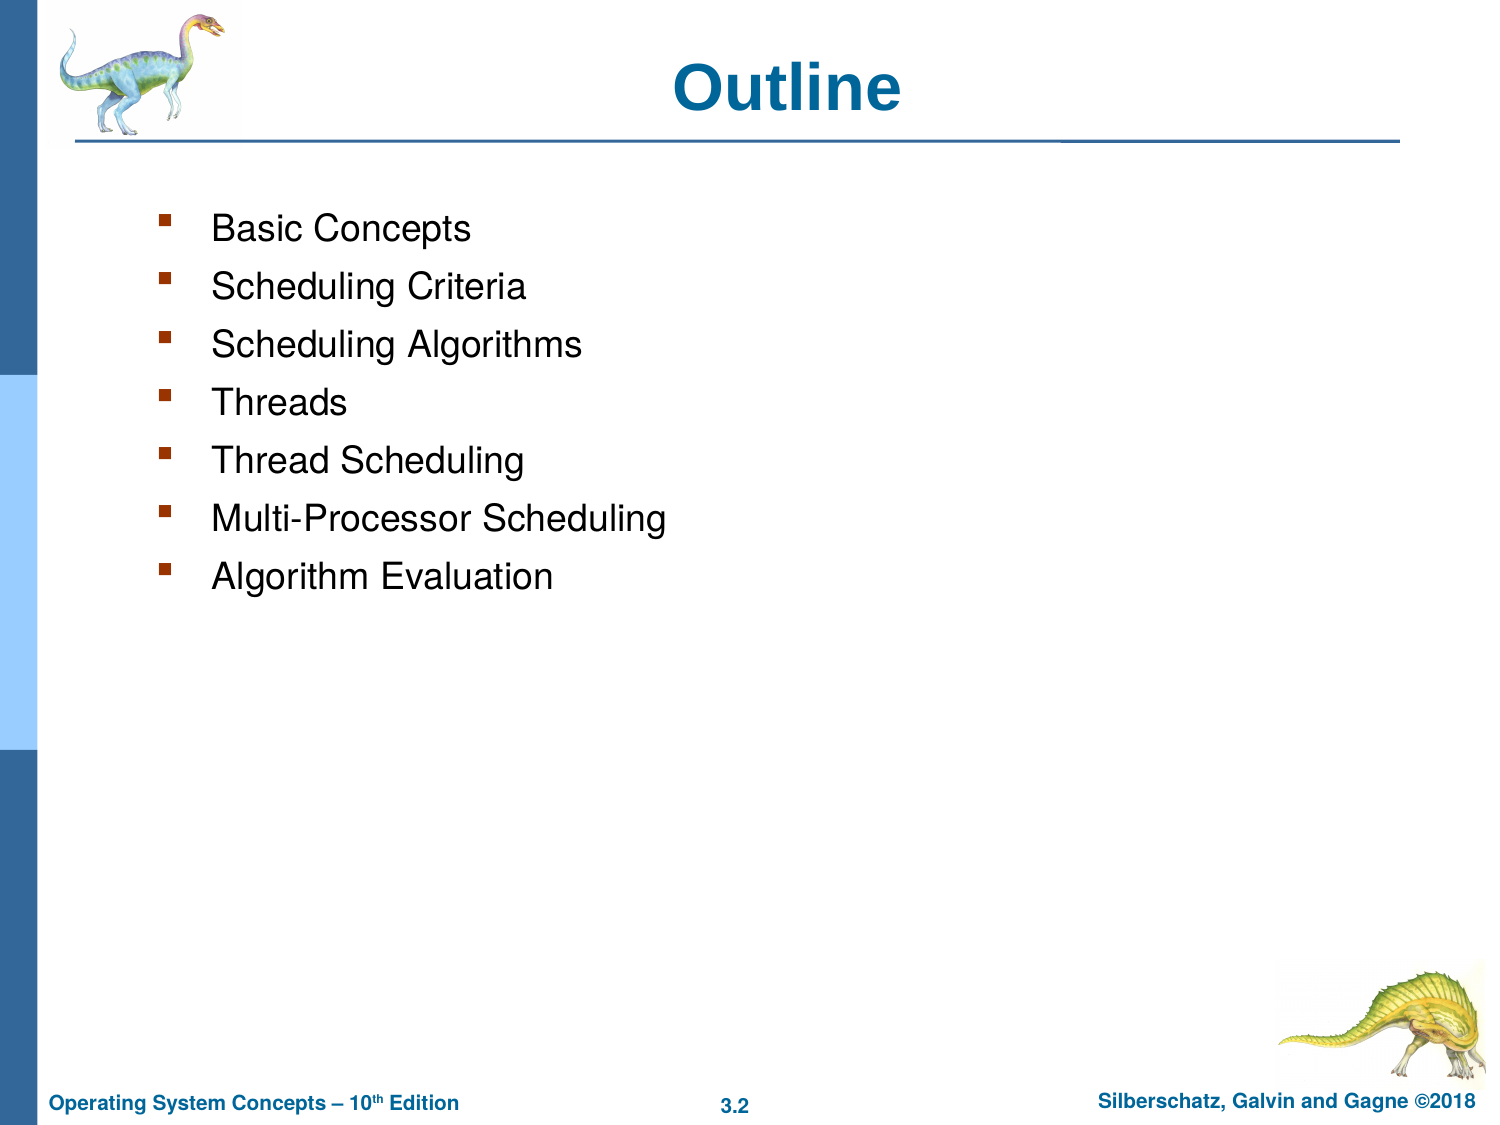

# Outline
Basic Concepts
Scheduling Criteria
Scheduling Algorithms
Threads
Thread Scheduling
Multi-Processor Scheduling
Algorithm Evaluation